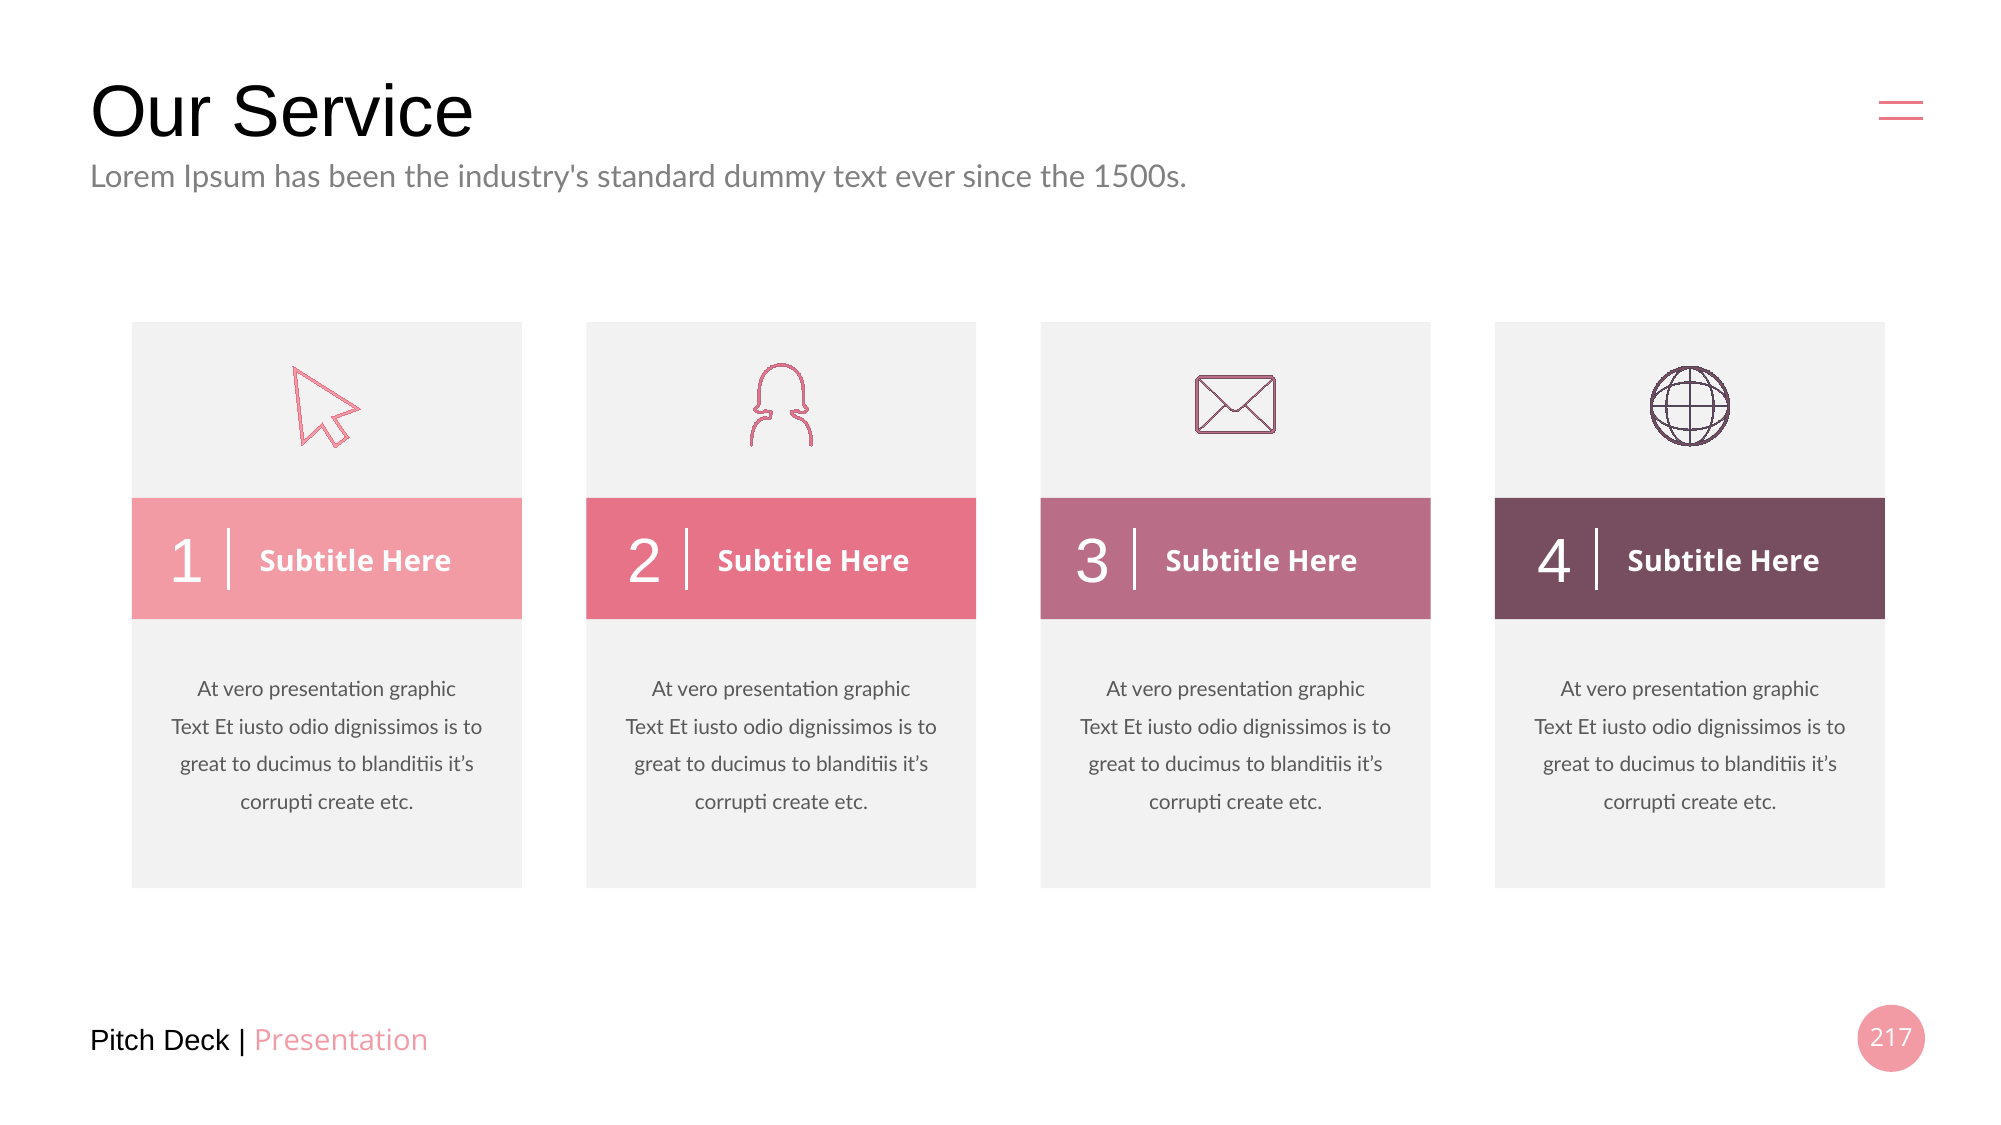

# Our Service
Lorem Ipsum has been the industry's standard dummy text ever since the 1500s.

1
2
3
4
Subtitle Here
Subtitle Here
Subtitle Here
Subtitle Here
At vero presentation graphic
Text Et iusto odio dignissimos is to great to ducimus to blanditiis it’s corrupti create etc.
At vero presentation graphic
Text Et iusto odio dignissimos is to great to ducimus to blanditiis it’s corrupti create etc.
At vero presentation graphic
Text Et iusto odio dignissimos is to great to ducimus to blanditiis it’s corrupti create etc.
At vero presentation graphic
Text Et iusto odio dignissimos is to great to ducimus to blanditiis it’s corrupti create etc.
Pitch Deck | Presentation
217